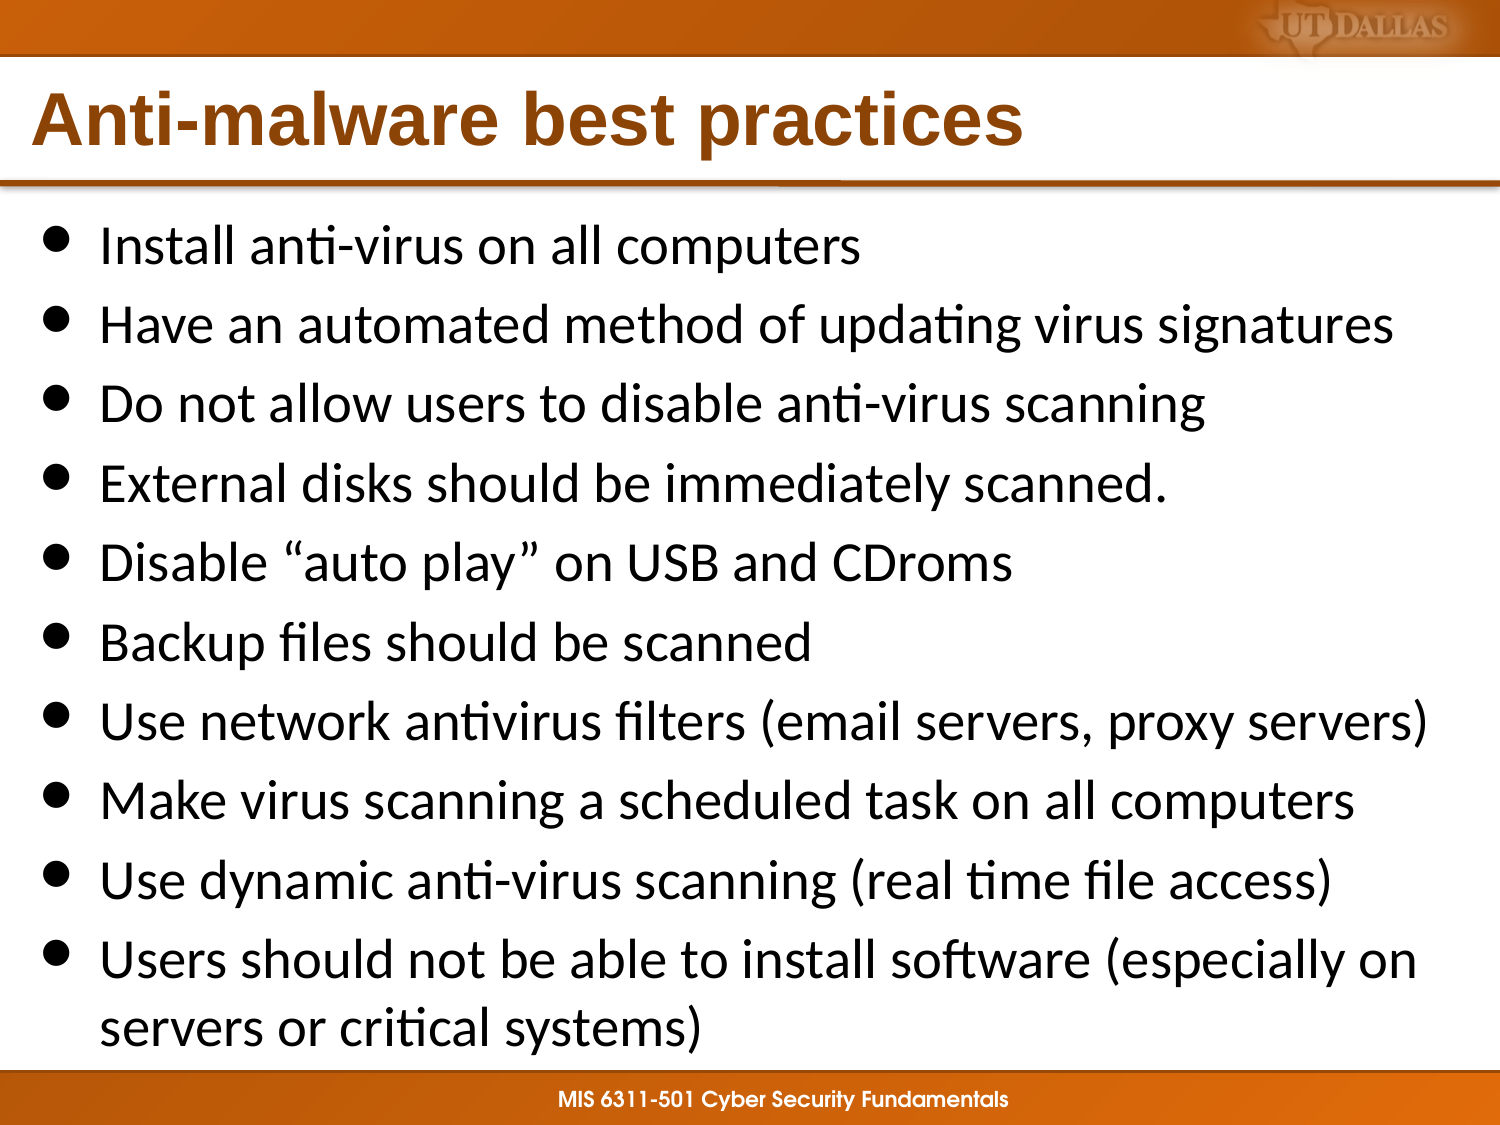

# Anti-malware best practices
Install anti-virus on all computers
Have an automated method of updating virus signatures
Do not allow users to disable anti-virus scanning
External disks should be immediately scanned.
Disable “auto play” on USB and CDroms
Backup files should be scanned
Use network antivirus filters (email servers, proxy servers)
Make virus scanning a scheduled task on all computers
Use dynamic anti-virus scanning (real time file access)
Users should not be able to install software (especially on servers or critical systems)